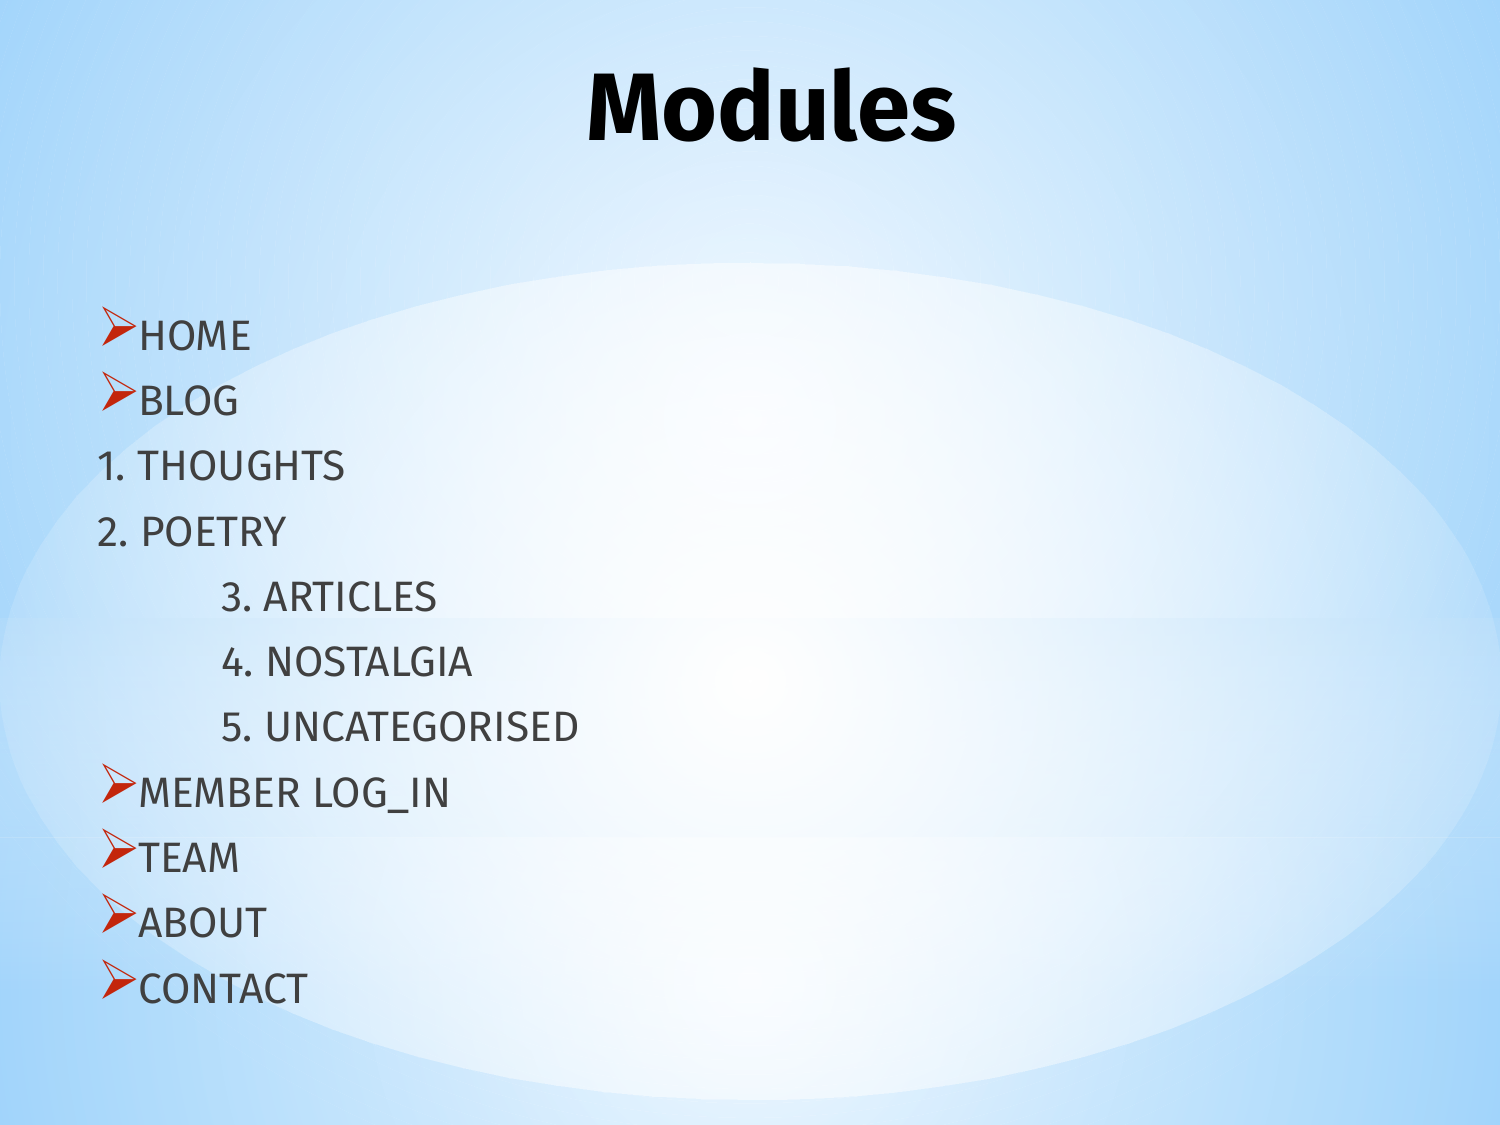

# Modules
HOME
BLOG
	1. THOUGHTS
	2. POETRY
           3. ARTICLES
           4. NOSTALGIA
           5. UNCATEGORISED
MEMBER LOG_IN
TEAM
ABOUT
CONTACT